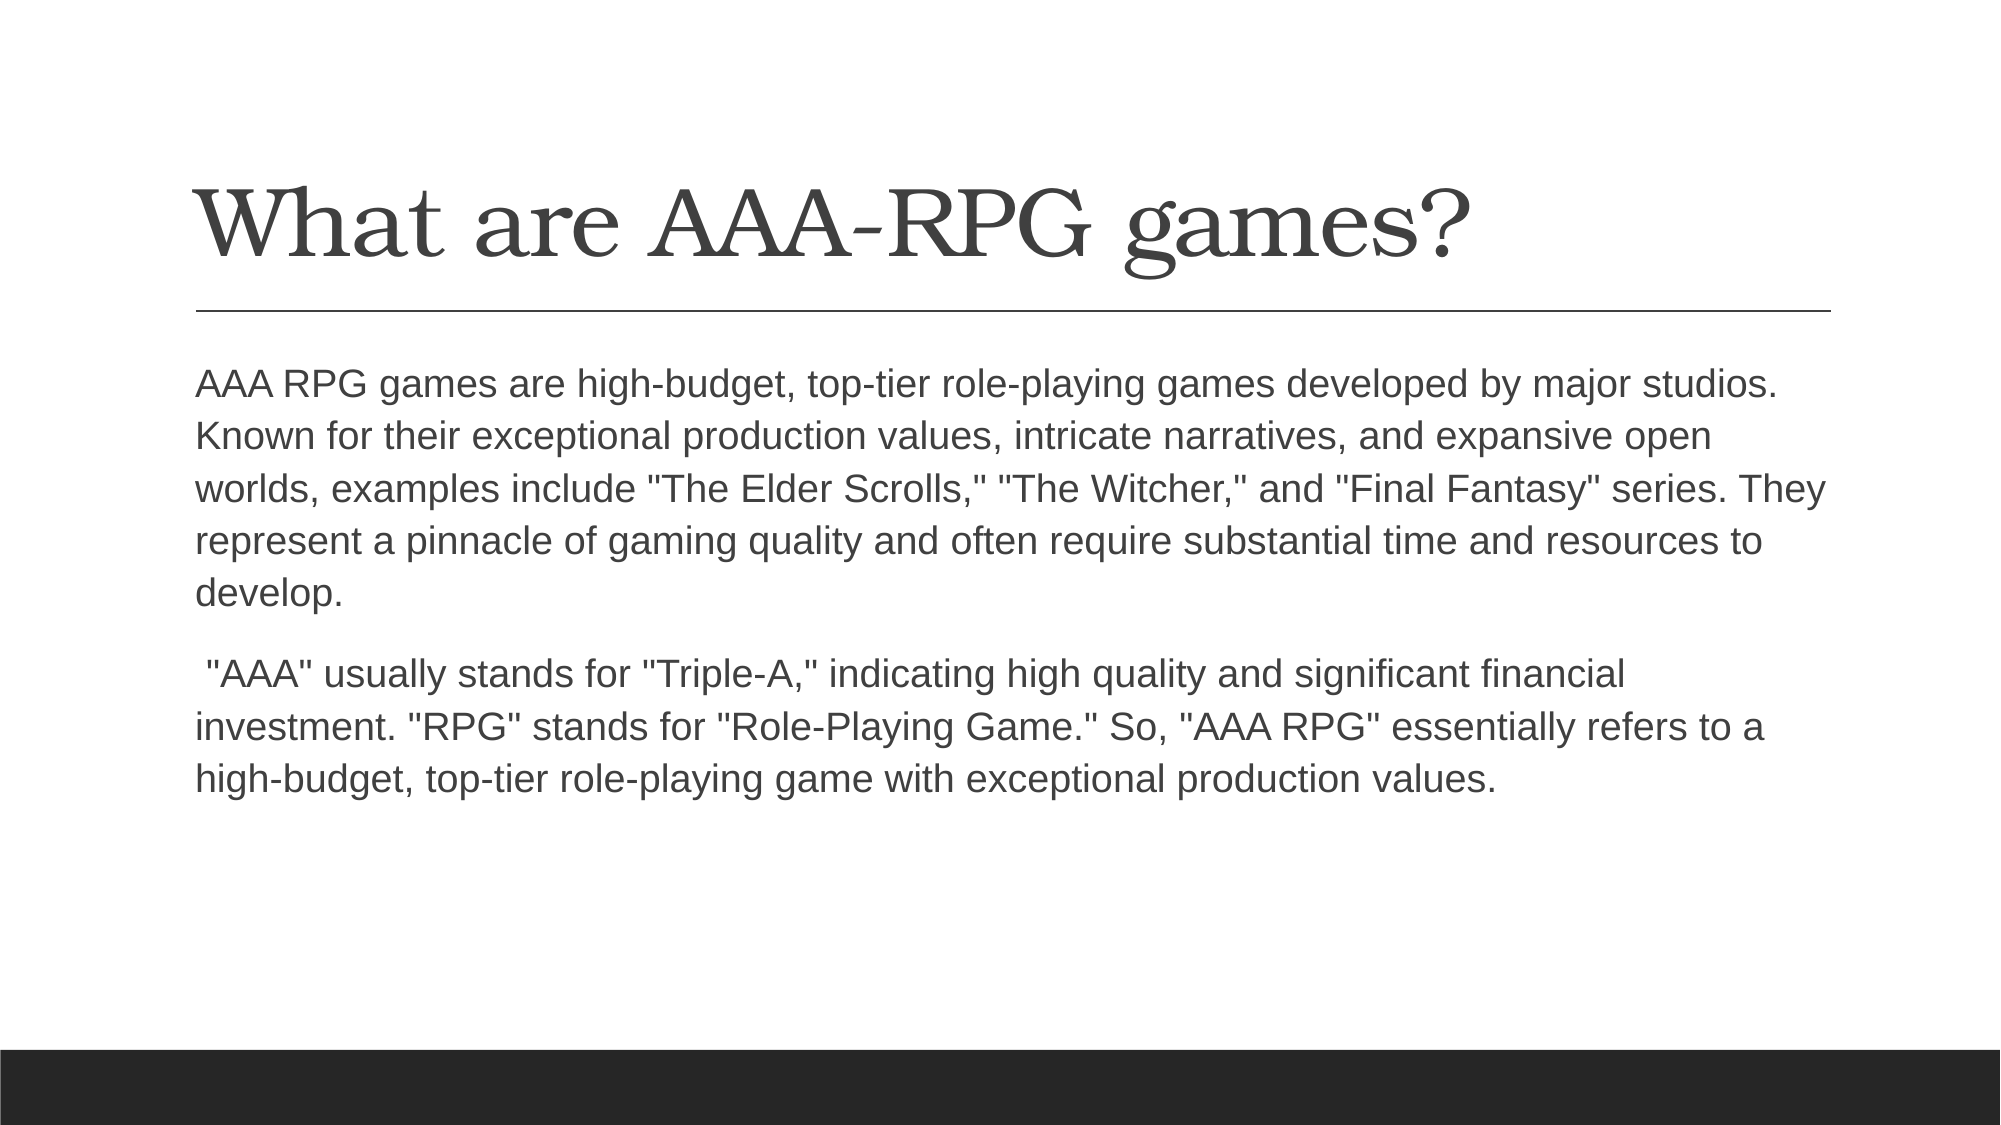

# What are AAA-RPG games?
AAA RPG games are high-budget, top-tier role-playing games developed by major studios. Known for their exceptional production values, intricate narratives, and expansive open worlds, examples include "The Elder Scrolls," "The Witcher," and "Final Fantasy" series. They represent a pinnacle of gaming quality and often require substantial time and resources to develop.
 "AAA" usually stands for "Triple-A," indicating high quality and significant financial investment. "RPG" stands for "Role-Playing Game." So, "AAA RPG" essentially refers to a high-budget, top-tier role-playing game with exceptional production values.